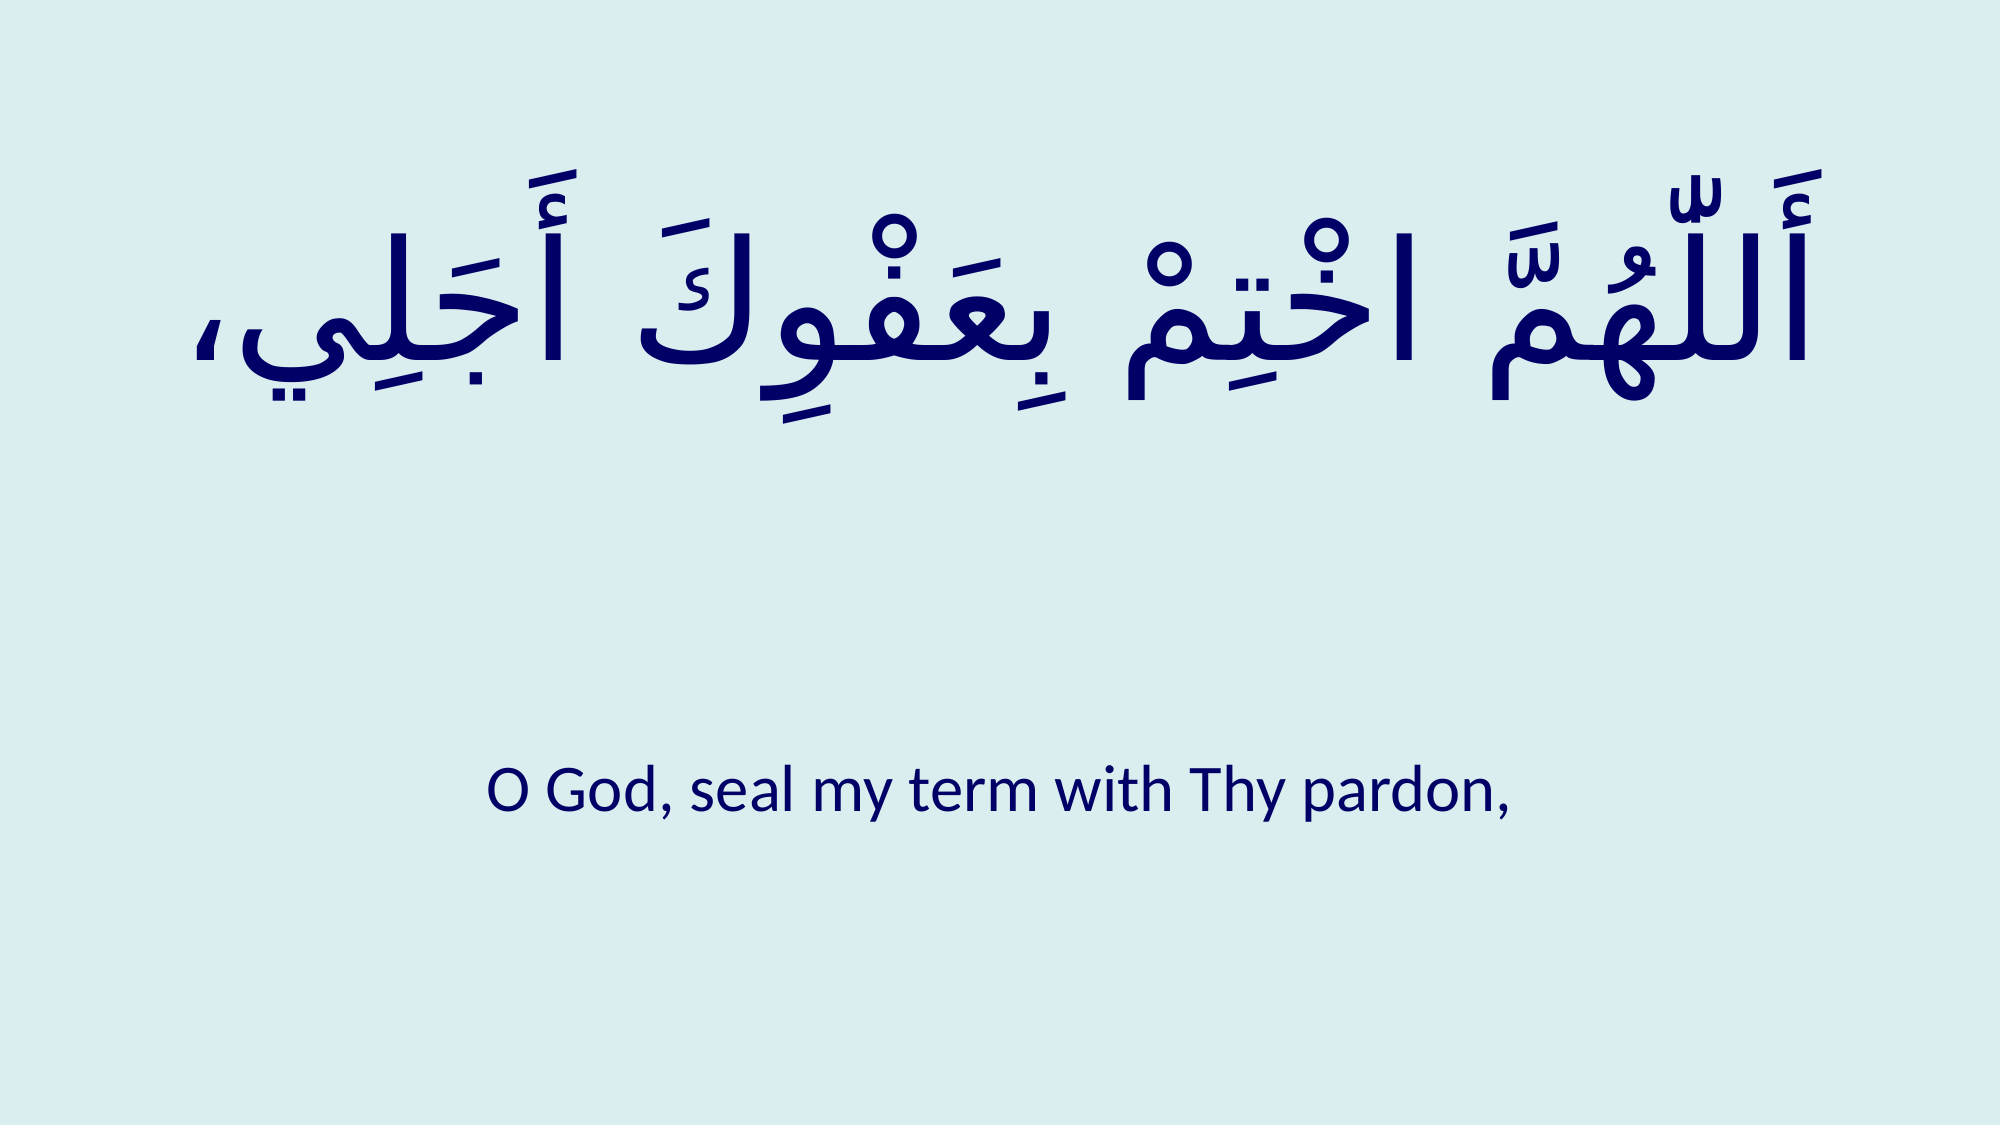

# أَللّٰهُمَّ اخْتِمْ بِعَفْوِكَ أَجَلِي،
O God, seal my term with Thy pardon,